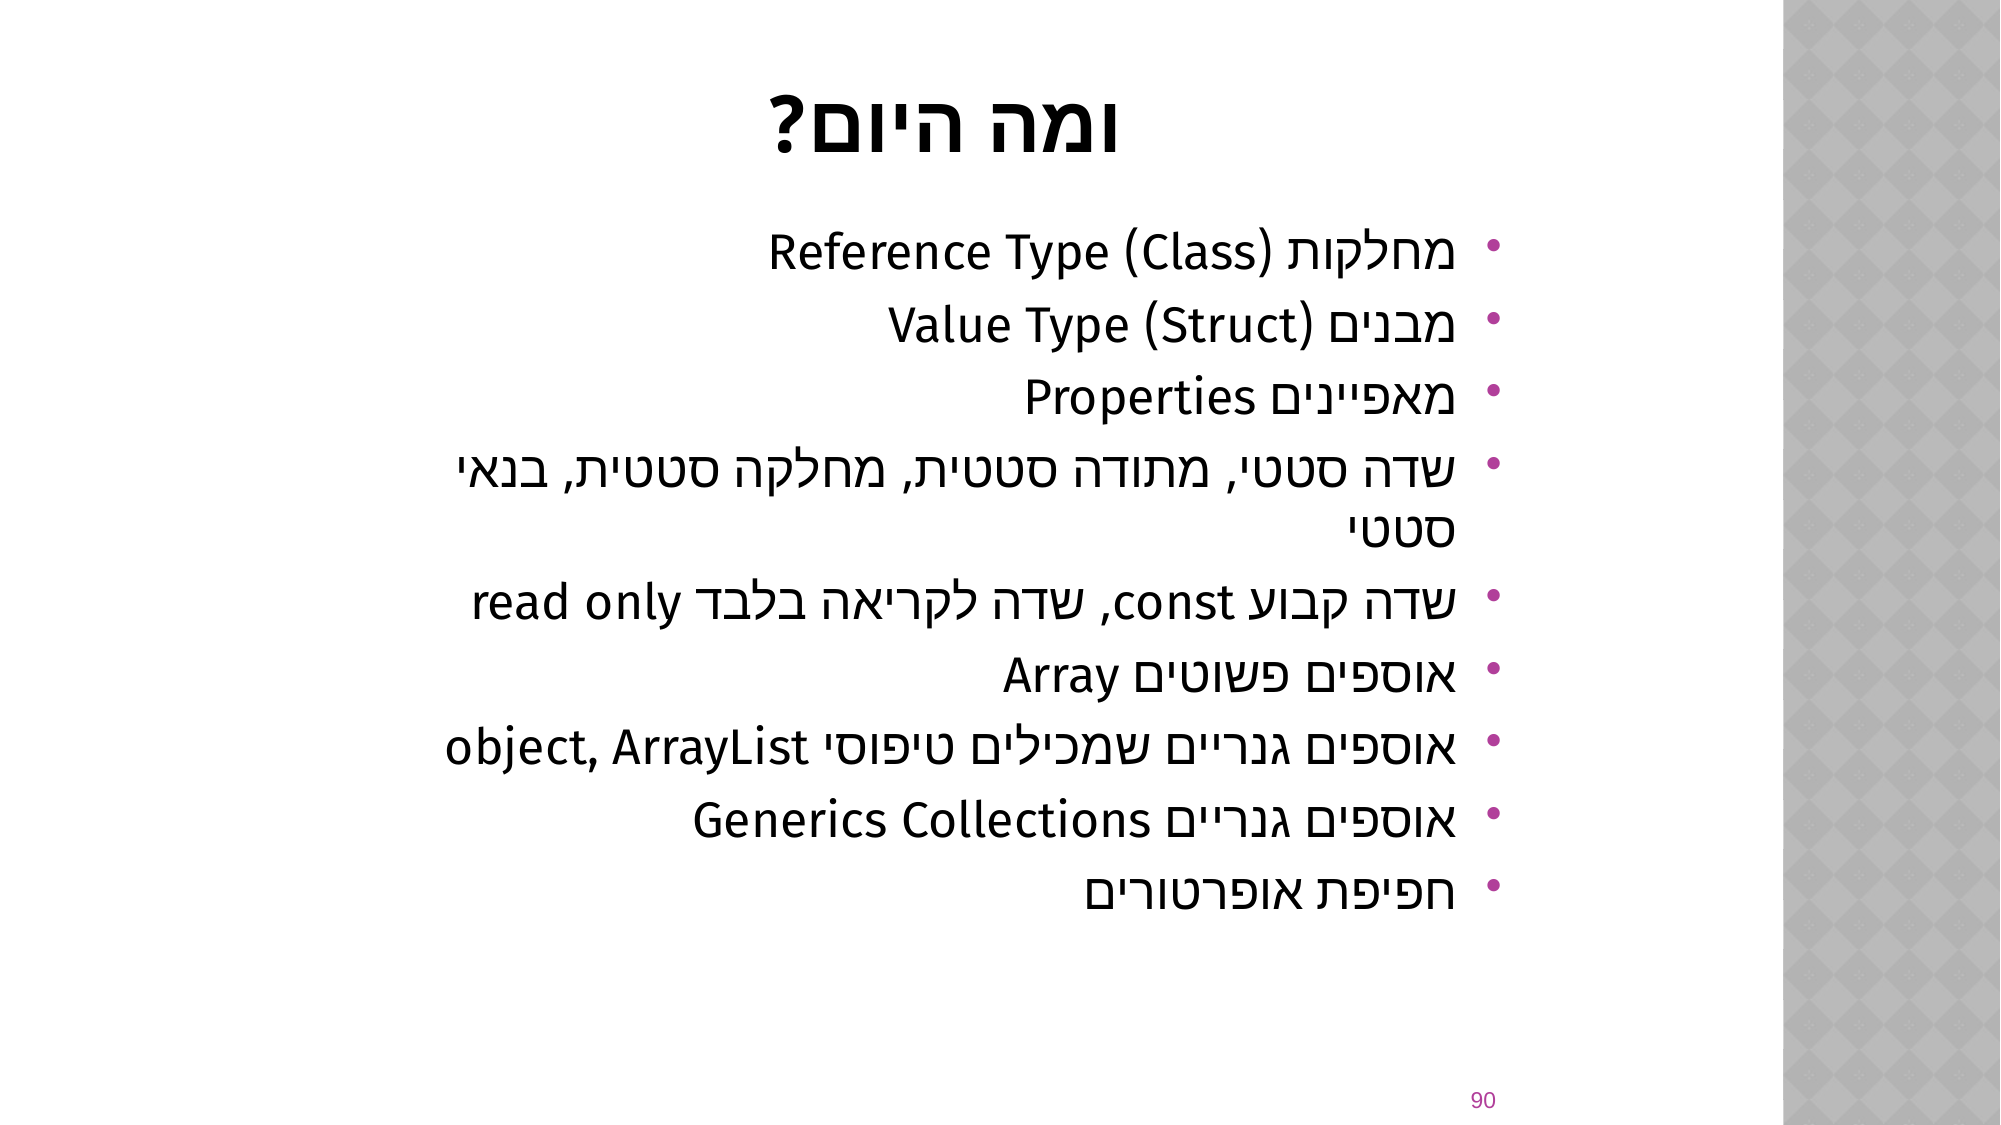

# ומה היום?
מחלקות (Class) Reference Type
מבנים (Struct) Value Type
מאפיינים Properties
שדה סטטי, מתודה סטטית, מחלקה סטטית, בנאי סטטי
שדה קבוע const, שדה לקריאה בלבד read only
אוספים פשוטים Array
אוספים גנריים שמכילים טיפוסי object, ArrayList
אוספים גנריים Generics Collections
חפיפת אופרטורים

90